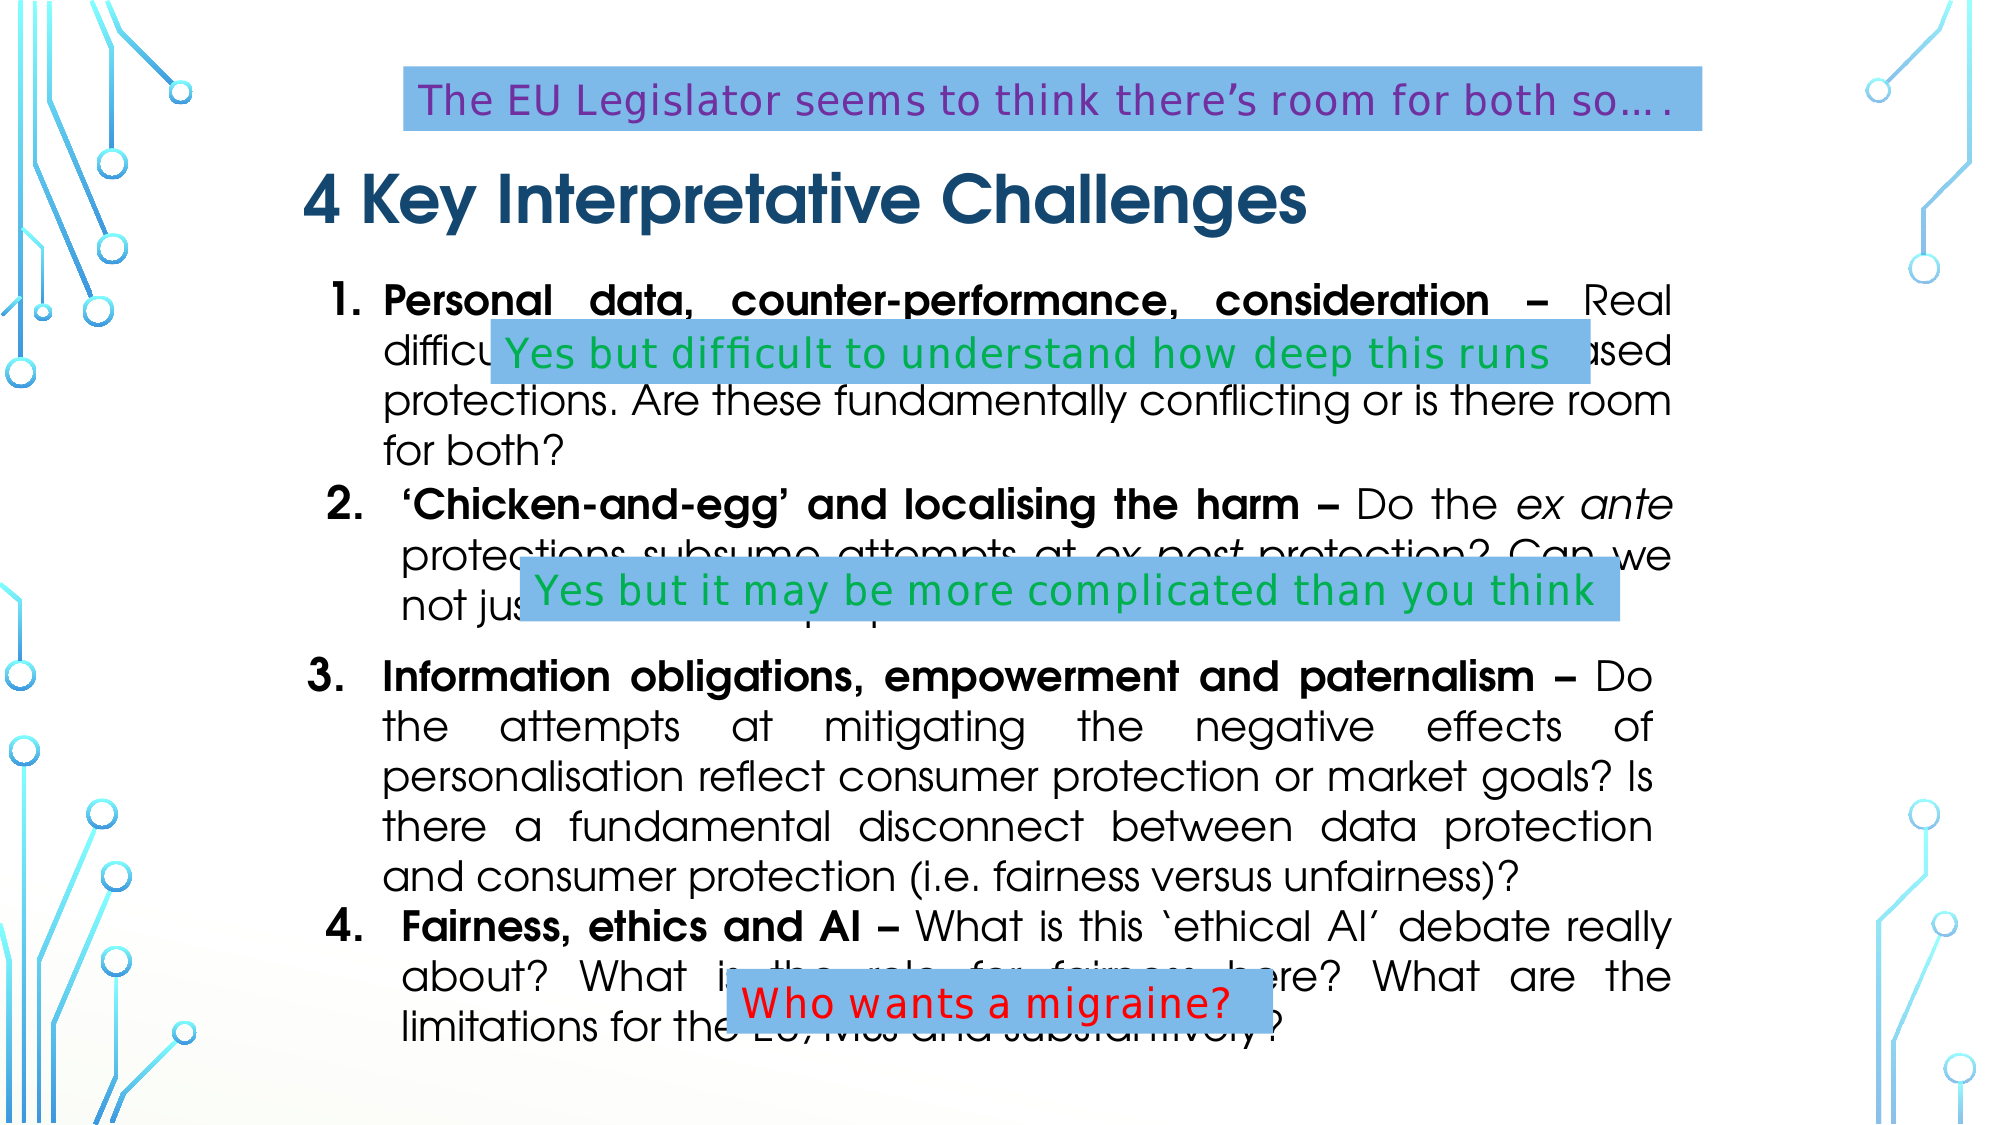

The EU Legislator seems to think there’s room for both so….
# 4 Key Interpretative Challenges
Personal data, counter-performance, consideration – Real difficulties aligning the dignity-based and economic-based protections. Are these fundamentally conflicting or is there room for both?
Yes but difficult to understand how deep this runs
‘Chicken-and-egg’ and localising the harm – Do the ex ante protections subsume attempts at ex post protection? Can we not just ban certain purposes?
Yes but it may be more complicated than you think
Information obligations, empowerment and paternalism – Do the attempts at mitigating the negative effects of personalisation reflect consumer protection or market goals? Is there a fundamental disconnect between data protection and consumer protection (i.e. fairness versus unfairness)?
Fairness, ethics and AI – What is this ‘ethical AI’ debate really about? What is the role for fairness here? What are the limitations for the EU, MSs and substantively?
Who wants a migraine?
73